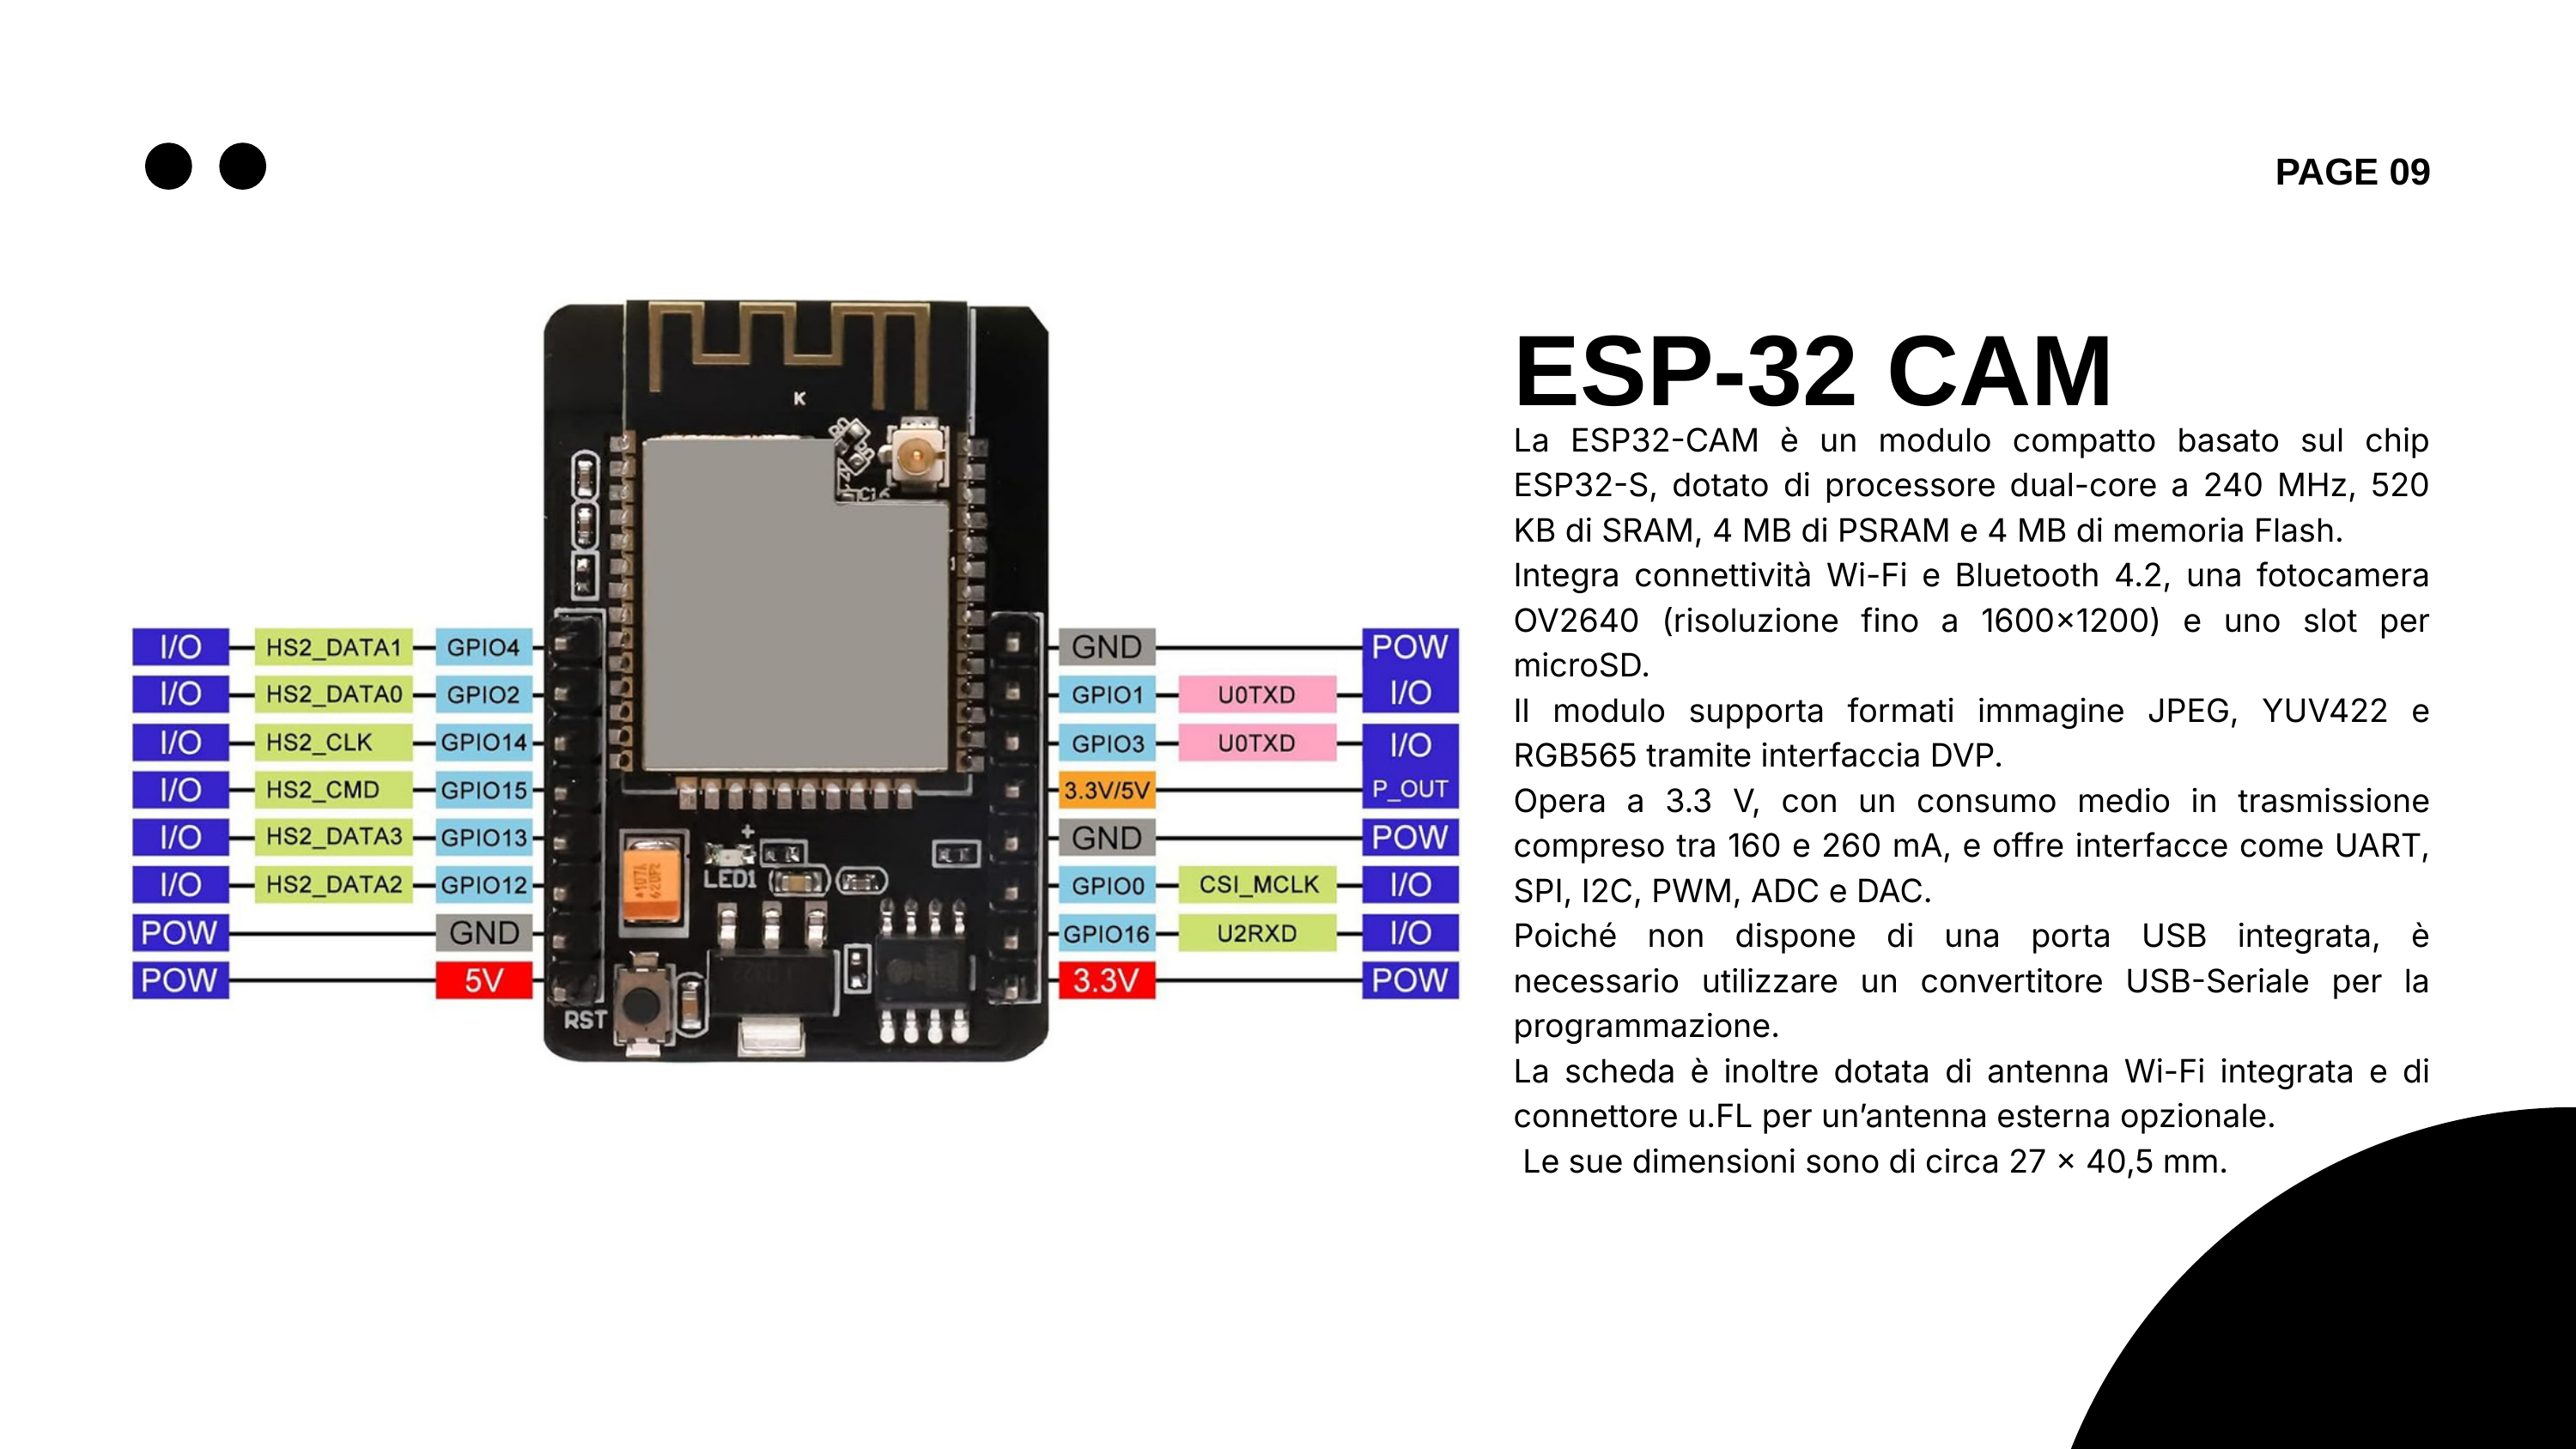

PAGE 09

ESP-32 CAM

La ESP32-CAM è un modulo compatto basato sul chip ESP32-S, dotato di processore dual-core a 240 MHz, 520 KB di SRAM, 4 MB di PSRAM e 4 MB di memoria Flash.
Integra connettività Wi-Fi e Bluetooth 4.2, una fotocamera OV2640 (risoluzione fino a 1600×1200) e uno slot per microSD.
Il modulo supporta formati immagine JPEG, YUV422 e RGB565 tramite interfaccia DVP.
Opera a 3.3 V, con un consumo medio in trasmissione compreso tra 160 e 260 mA, e offre interfacce come UART, SPI, I2C, PWM, ADC e DAC.
Poiché non dispone di una porta USB integrata, è necessario utilizzare un convertitore USB-Seriale per la programmazione.
La scheda è inoltre dotata di antenna Wi-Fi integrata e di connettore u.FL per un’antenna esterna opzionale.
 Le sue dimensioni sono di circa 27 × 40,5 mm.